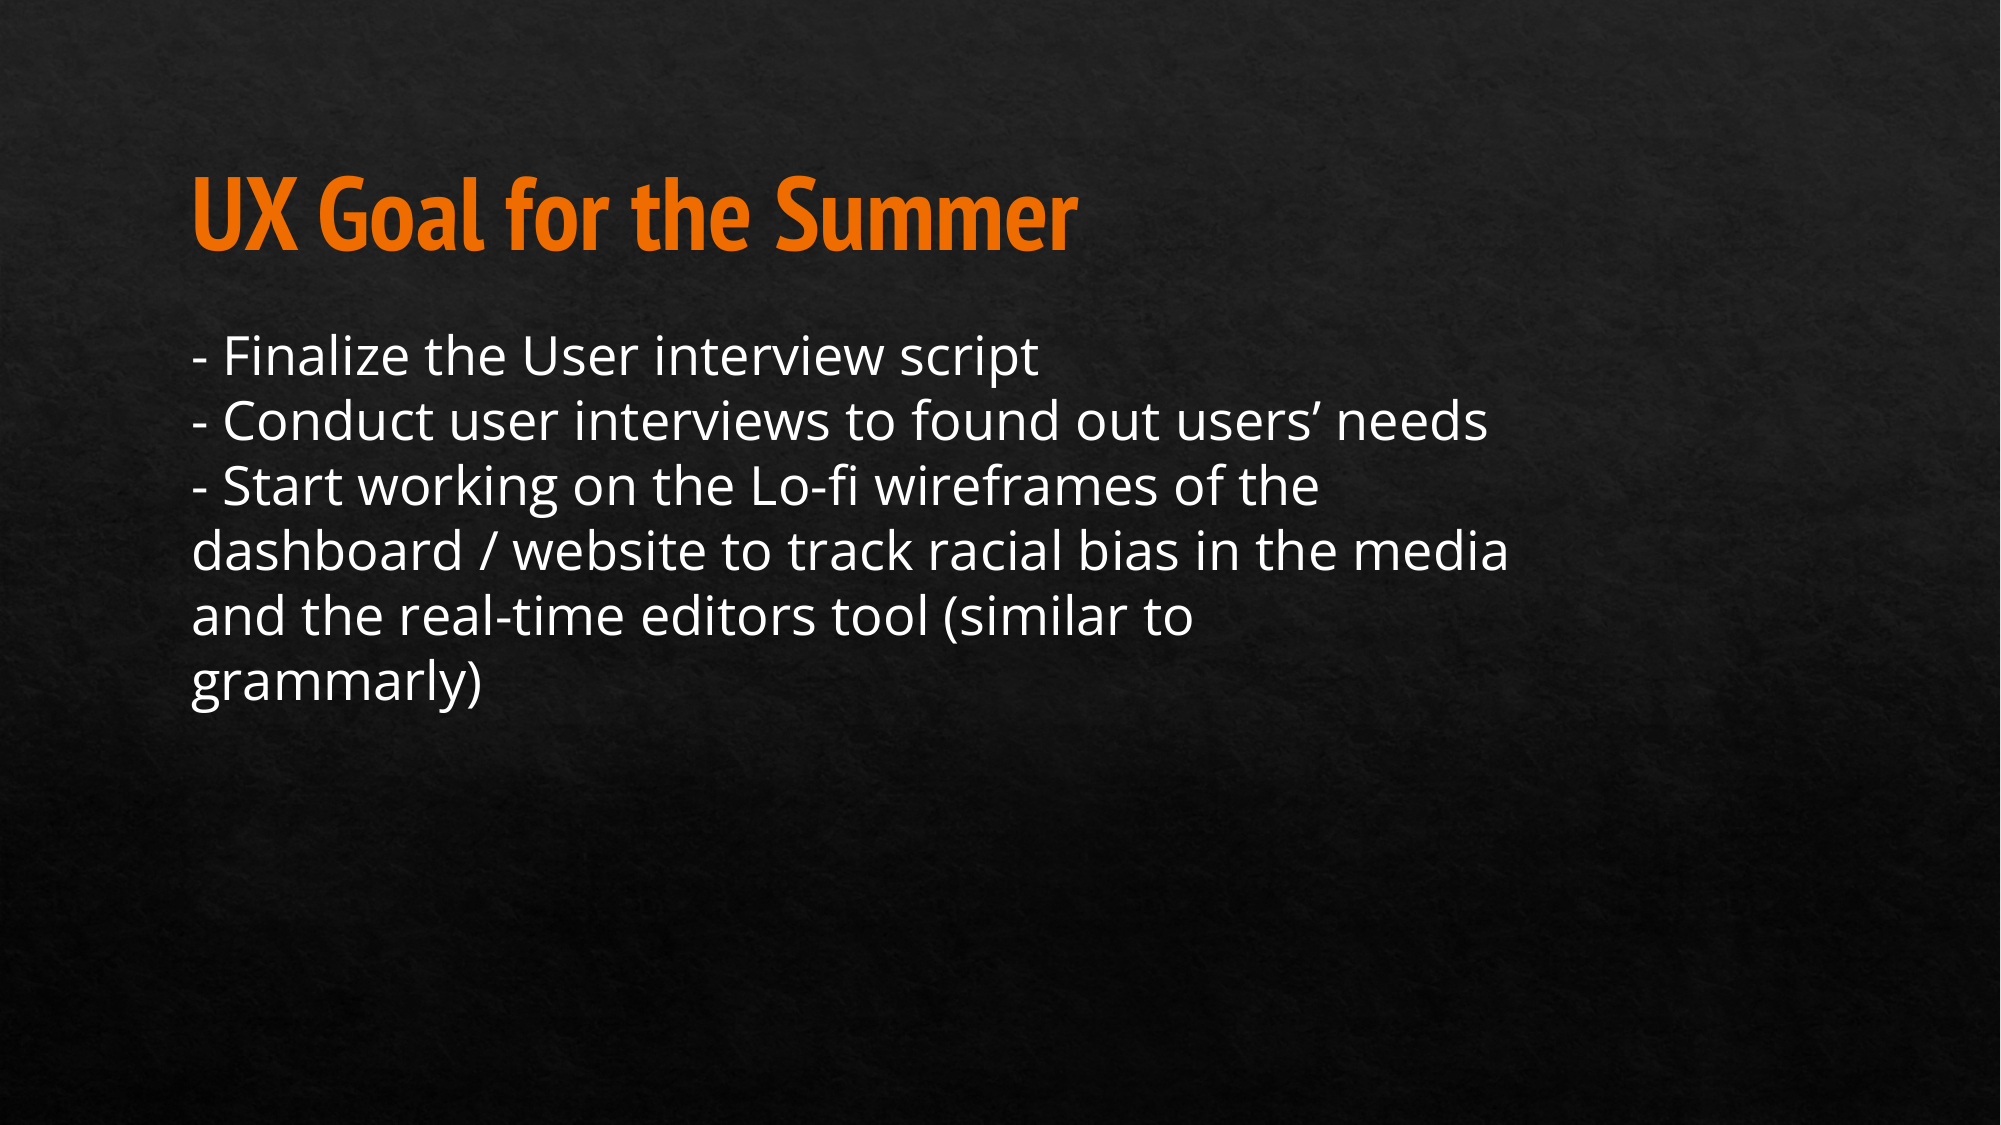

UX Goal for the Summer

- Finalize the User interview script
- Conduct user interviews to found out users’ needs
- Start working on the Lo-fi wireframes of the dashboard / website to track racial bias in the media and the real-time editors tool (similar to grammarly)